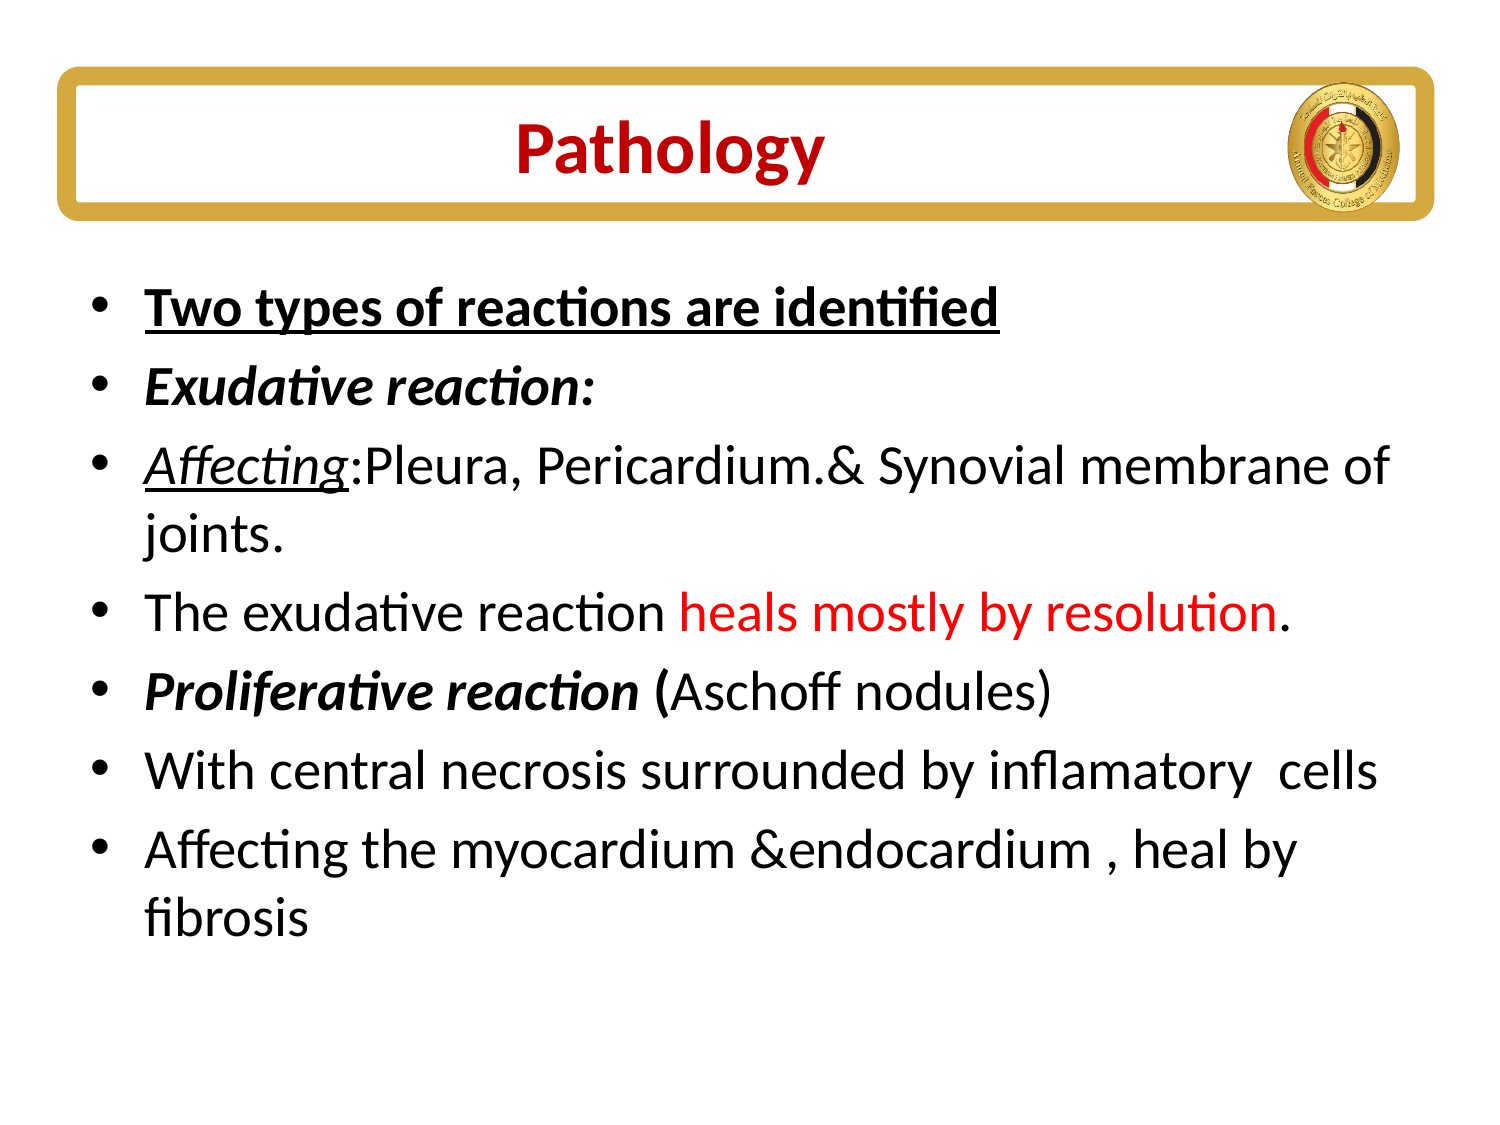

# Pathology
Two types of reactions are identified
Exudative reaction:
Affecting:Pleura, Pericardium.& Synovial membrane of joints.
The exudative reaction heals mostly by resolution.
Proliferative reaction (Aschoff nodules)
With central necrosis surrounded by inflamatory  cells
Affecting the myocardium &endocardium , heal by fibrosis